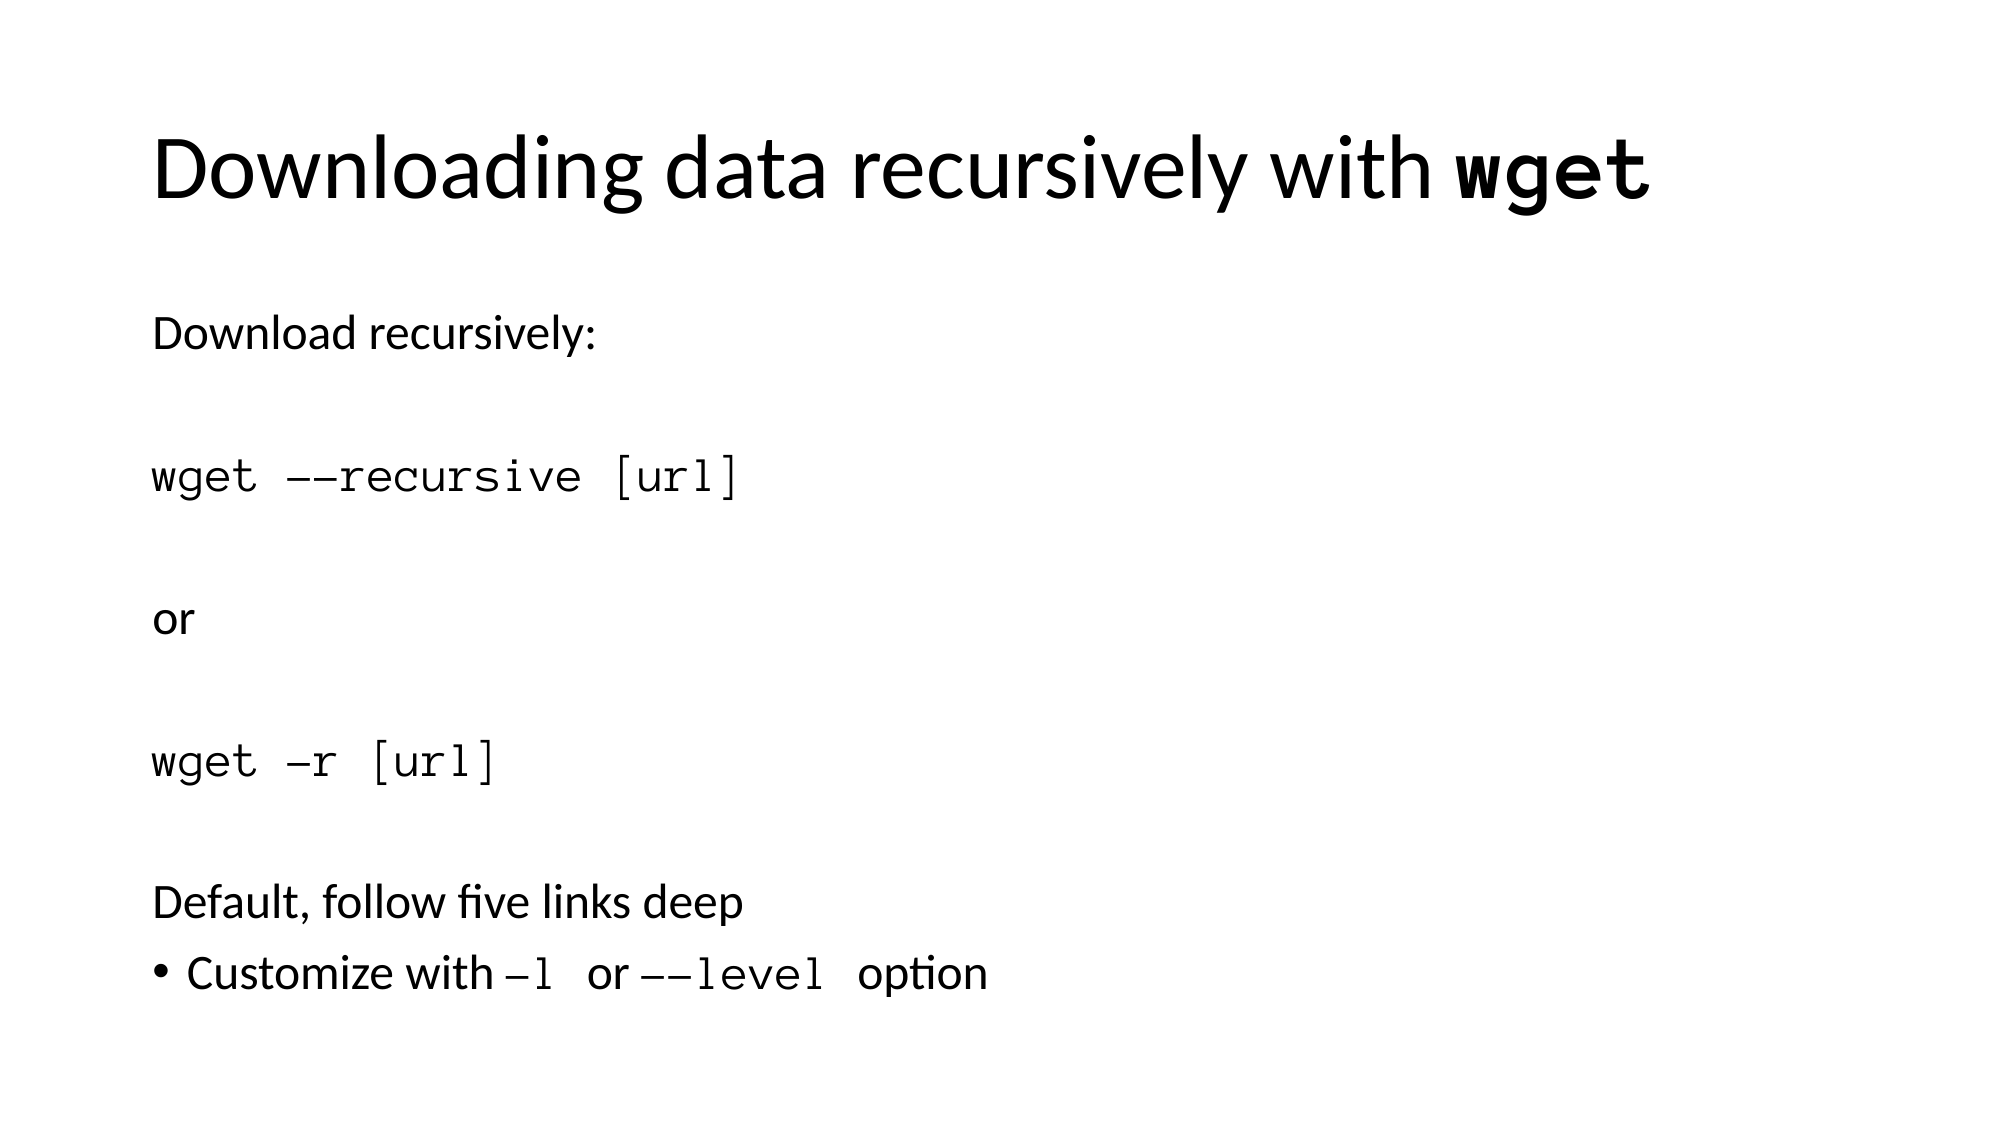

# Downloading data recursively with wget
Download recursively:

wget --recursive [url]

or

wget -r [url]

Default, follow five links deep
Customize with -l or --level option